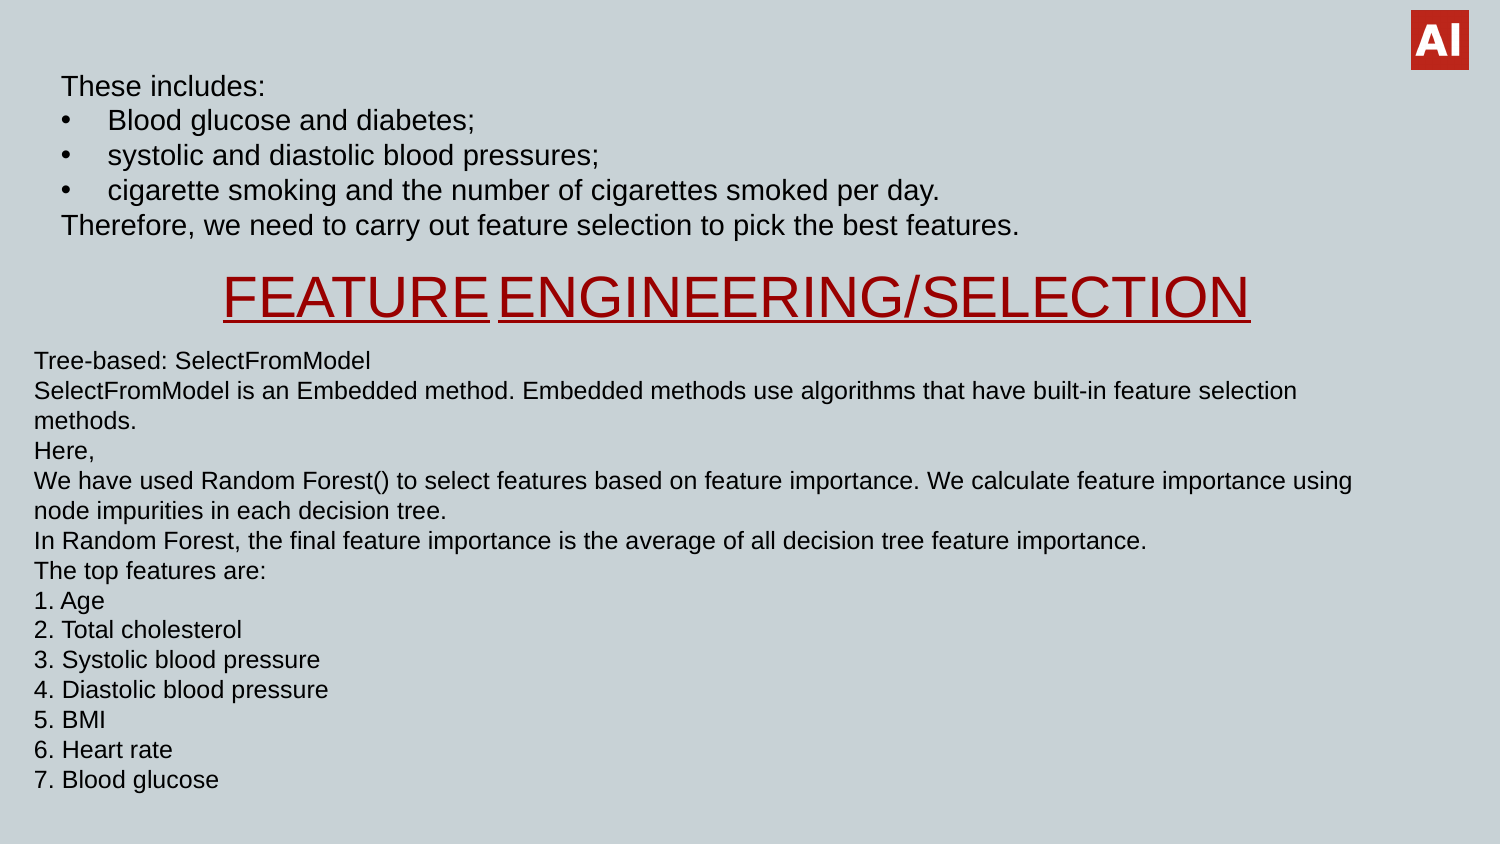

These includes:
Blood glucose and diabetes;
systolic and diastolic blood pressures;
cigarette smoking and the number of cigarettes smoked per day.
Therefore, we need to carry out feature selection to pick the best features.
FEATURE ENGINEERING/SELECTION
Tree-based: SelectFromModel
SelectFromModel is an Embedded method. Embedded methods use algorithms that have built-in feature selection
methods.
Here,
We have used Random Forest() to select features based on feature importance. We calculate feature importance using
node impurities in each decision tree.
In Random Forest, the final feature importance is the average of all decision tree feature importance.
The top features are:
1. Age
2. Total cholesterol
3. Systolic blood pressure
4. Diastolic blood pressure
5. BMI
6. Heart rate
7. Blood glucose